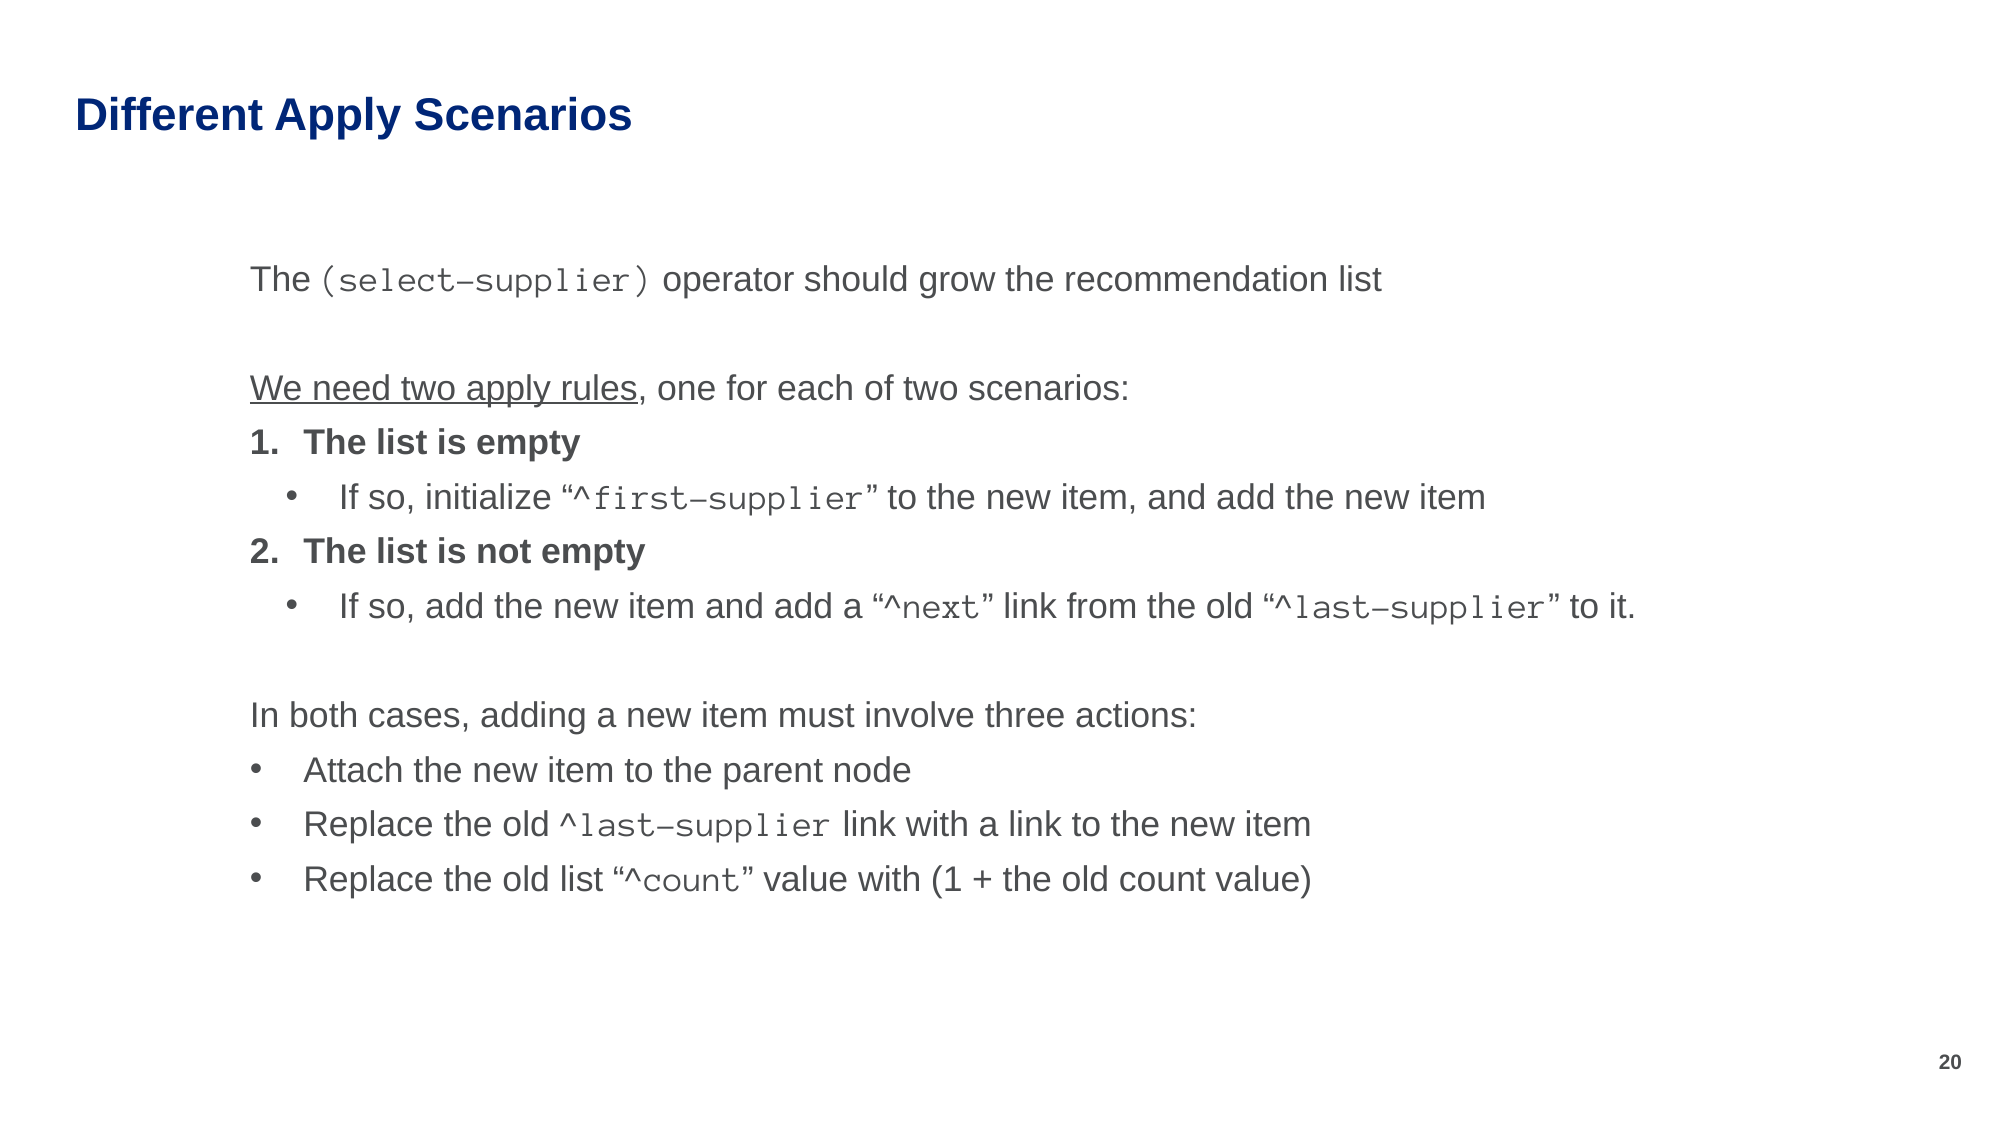

# Different Apply Scenarios
The (select-supplier) operator should grow the recommendation list

We need two apply rules, one for each of two scenarios:
The list is empty
If so, initialize “^first-supplier” to the new item, and add the new item
The list is not empty
If so, add the new item and add a “^next” link from the old “^last-supplier” to it.

In both cases, adding a new item must involve three actions:
Attach the new item to the parent node
Replace the old ^last-supplier link with a link to the new item
Replace the old list “^count” value with (1 + the old count value)